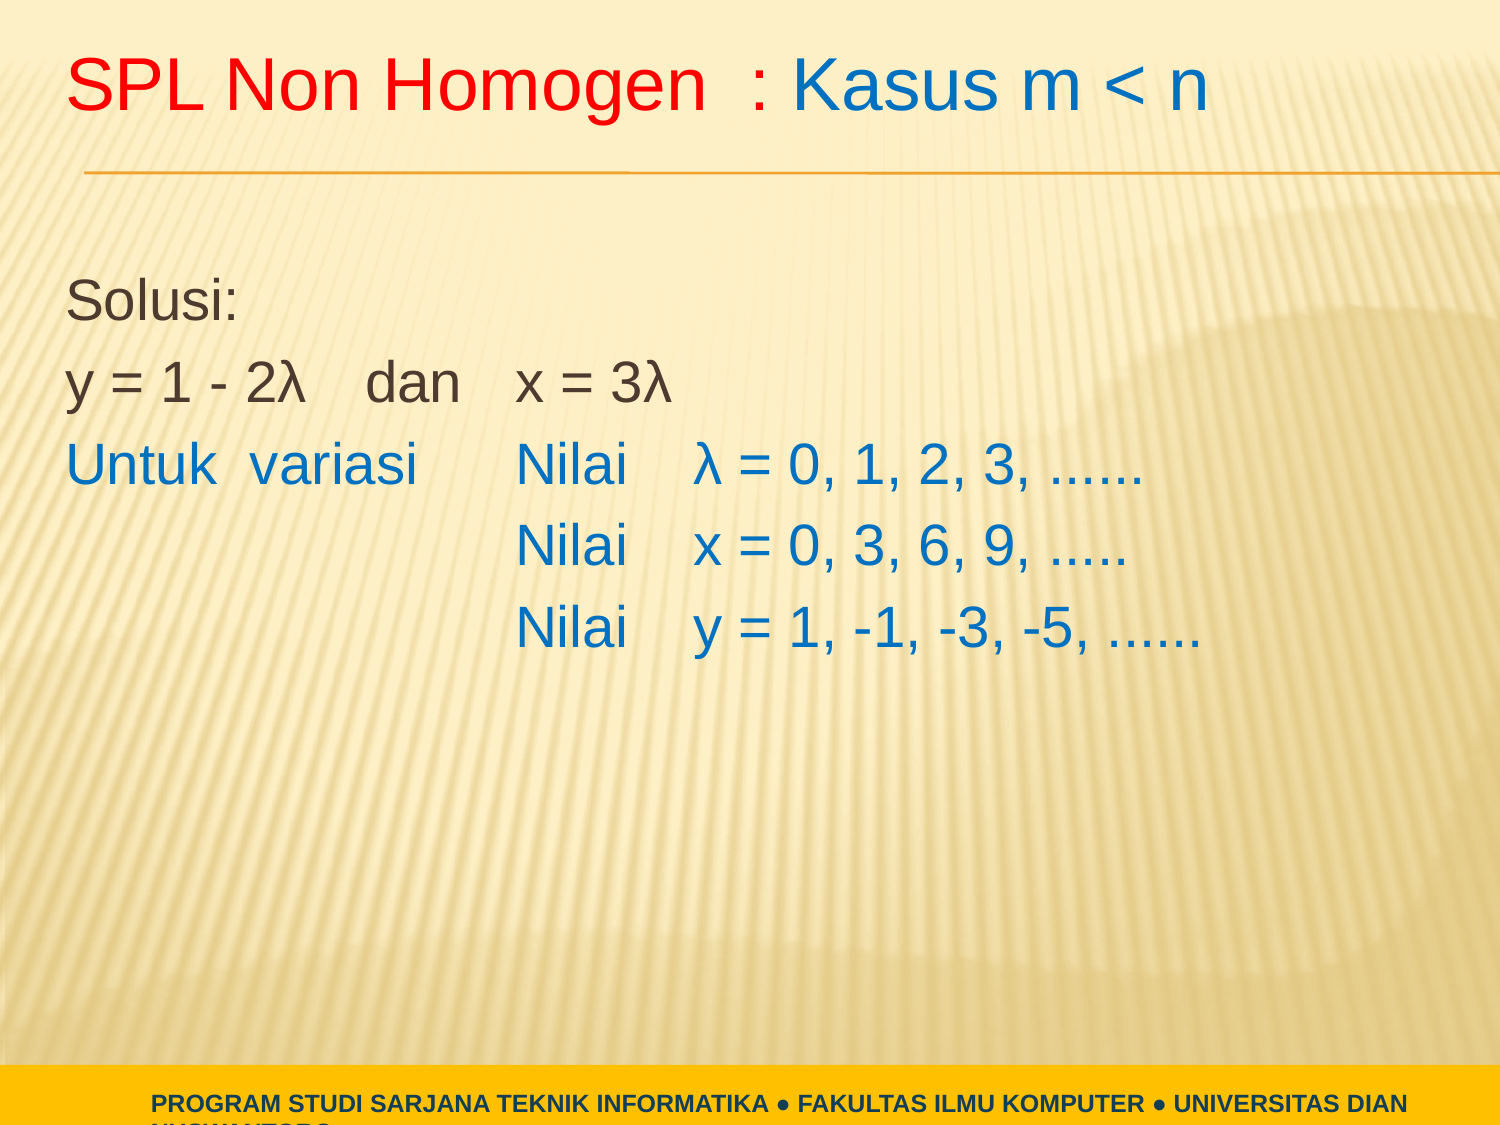

SPL Non Homogen  : Kasus m < n
Solusi:
y = 1 - 2λ	dan 	x = 3λ
Untuk  variasi 	Nilai    λ = 0, 1, 2, 3, ......
			Nilai    x = 0, 3, 6, 9, .....
			Nilai    y = 1, -1, -3, -5, ......

PROGRAM STUDI SARJANA TEKNIK INFORMATIKA ● FAKULTAS ILMU KOMPUTER ● UNIVERSITAS DIAN NUSWANTORO